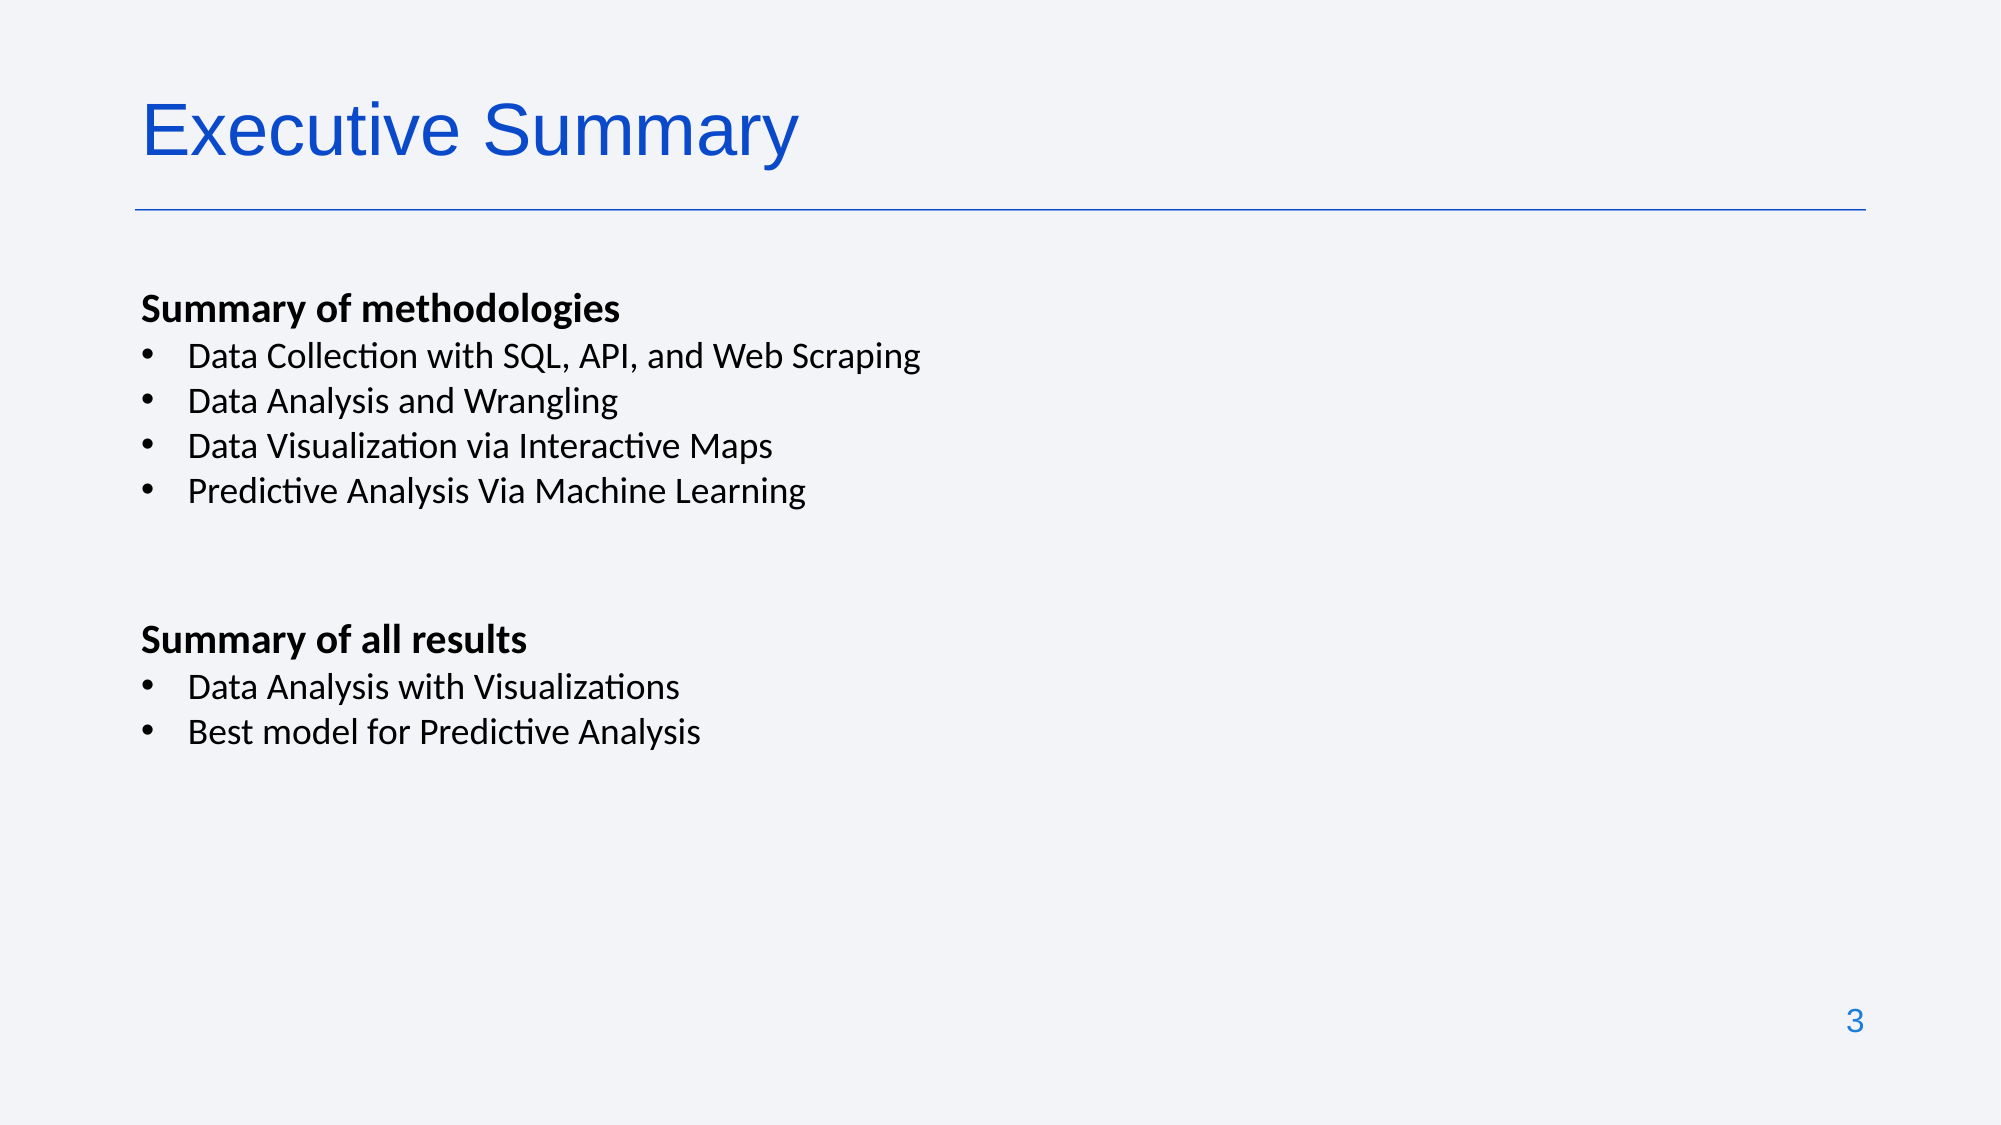

Executive Summary
Summary of methodologies
Data Collection with SQL, API, and Web Scraping
Data Analysis and Wrangling
Data Visualization via Interactive Maps
Predictive Analysis Via Machine Learning

Summary of all results
Data Analysis with Visualizations
Best model for Predictive Analysis
3